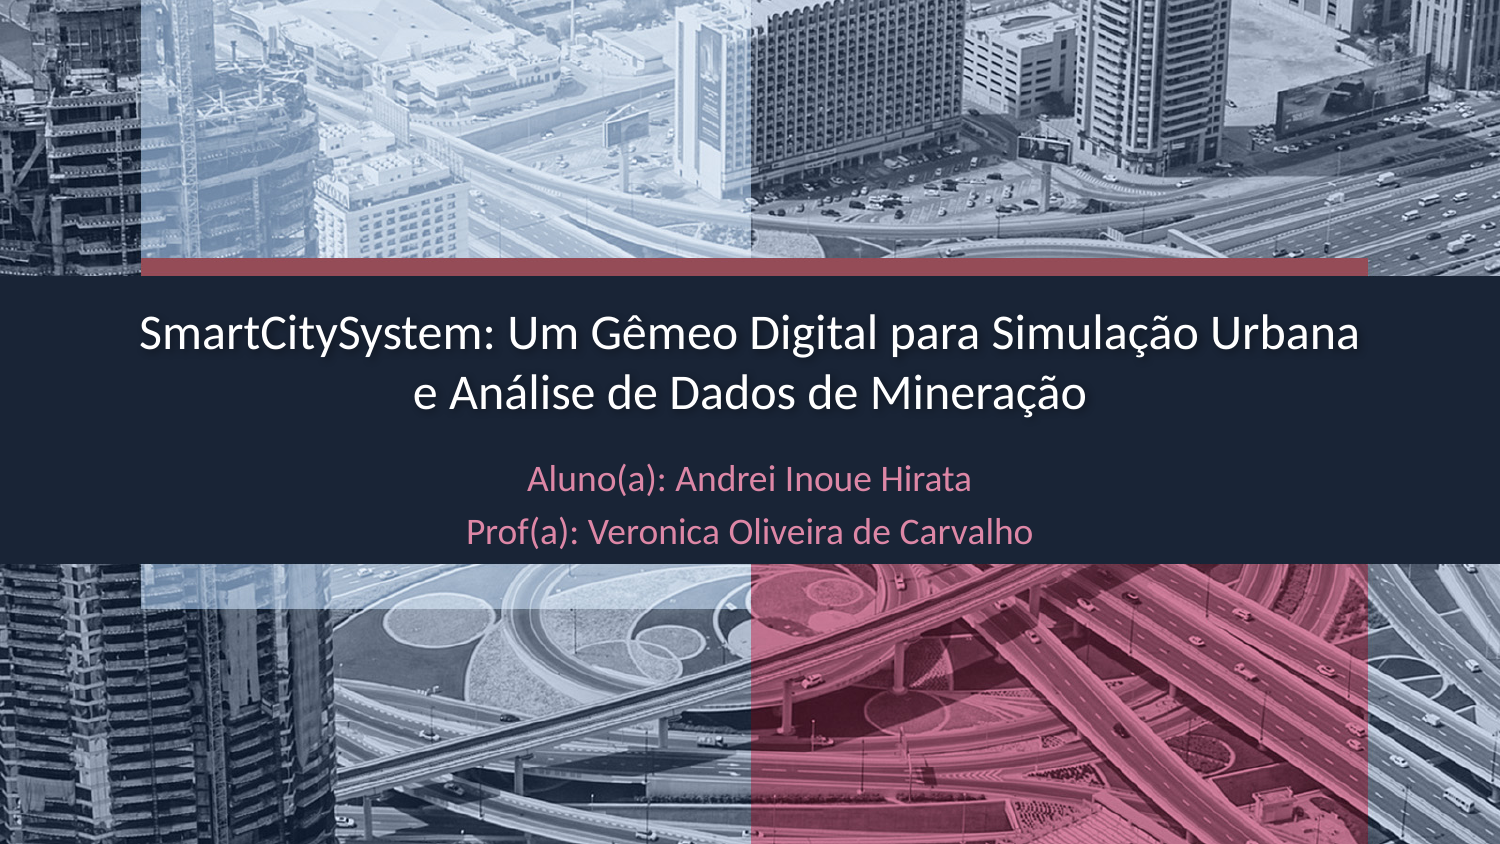

# SmartCitySystem: Um Gêmeo Digital para Simulação Urbana e Análise de Dados de Mineração
Aluno(a): Andrei Inoue Hirata
Prof(a): Veronica Oliveira de Carvalho